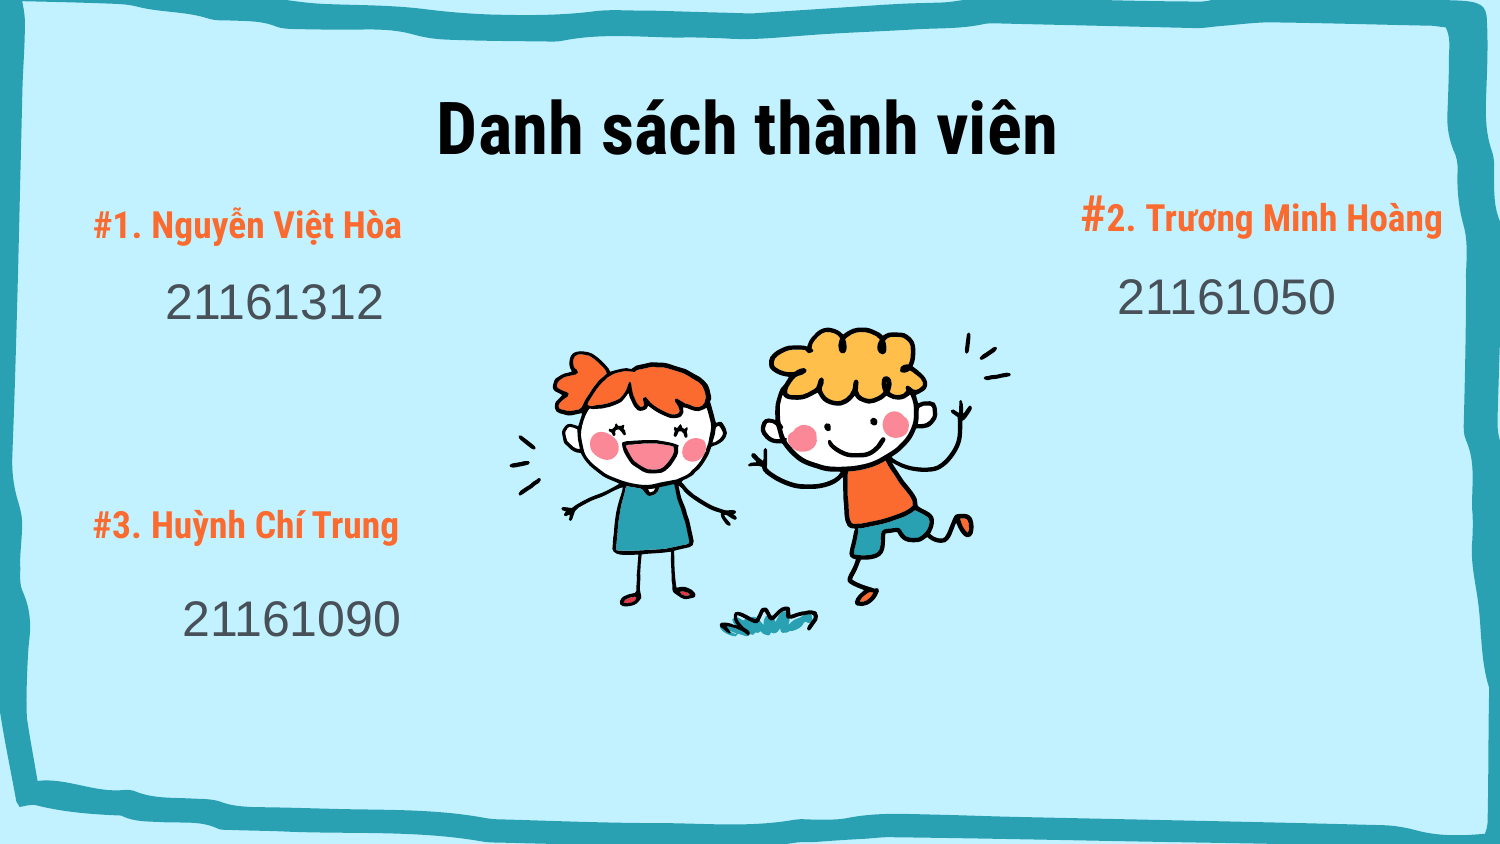

# Danh sách thành viên
#2. Trương Minh Hoàng
#1. Nguyễn Việt Hòa
21161050
21161312

#3. Huỳnh Chí Trung
21161090